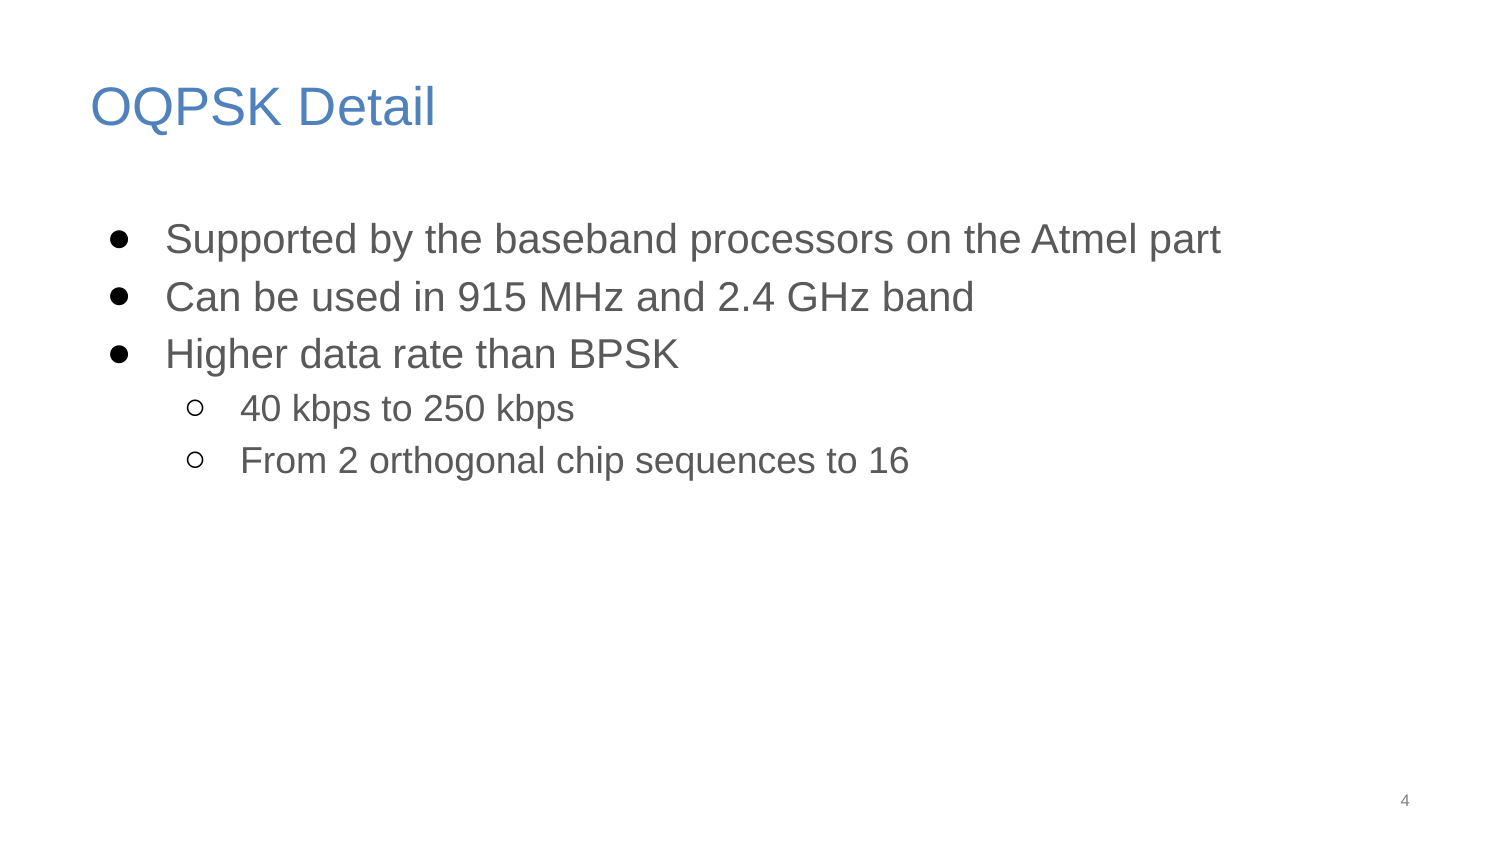

# OQPSK Detail
Supported by the baseband processors on the Atmel part
Can be used in 915 MHz and 2.4 GHz band
Higher data rate than BPSK
40 kbps to 250 kbps
From 2 orthogonal chip sequences to 16

4